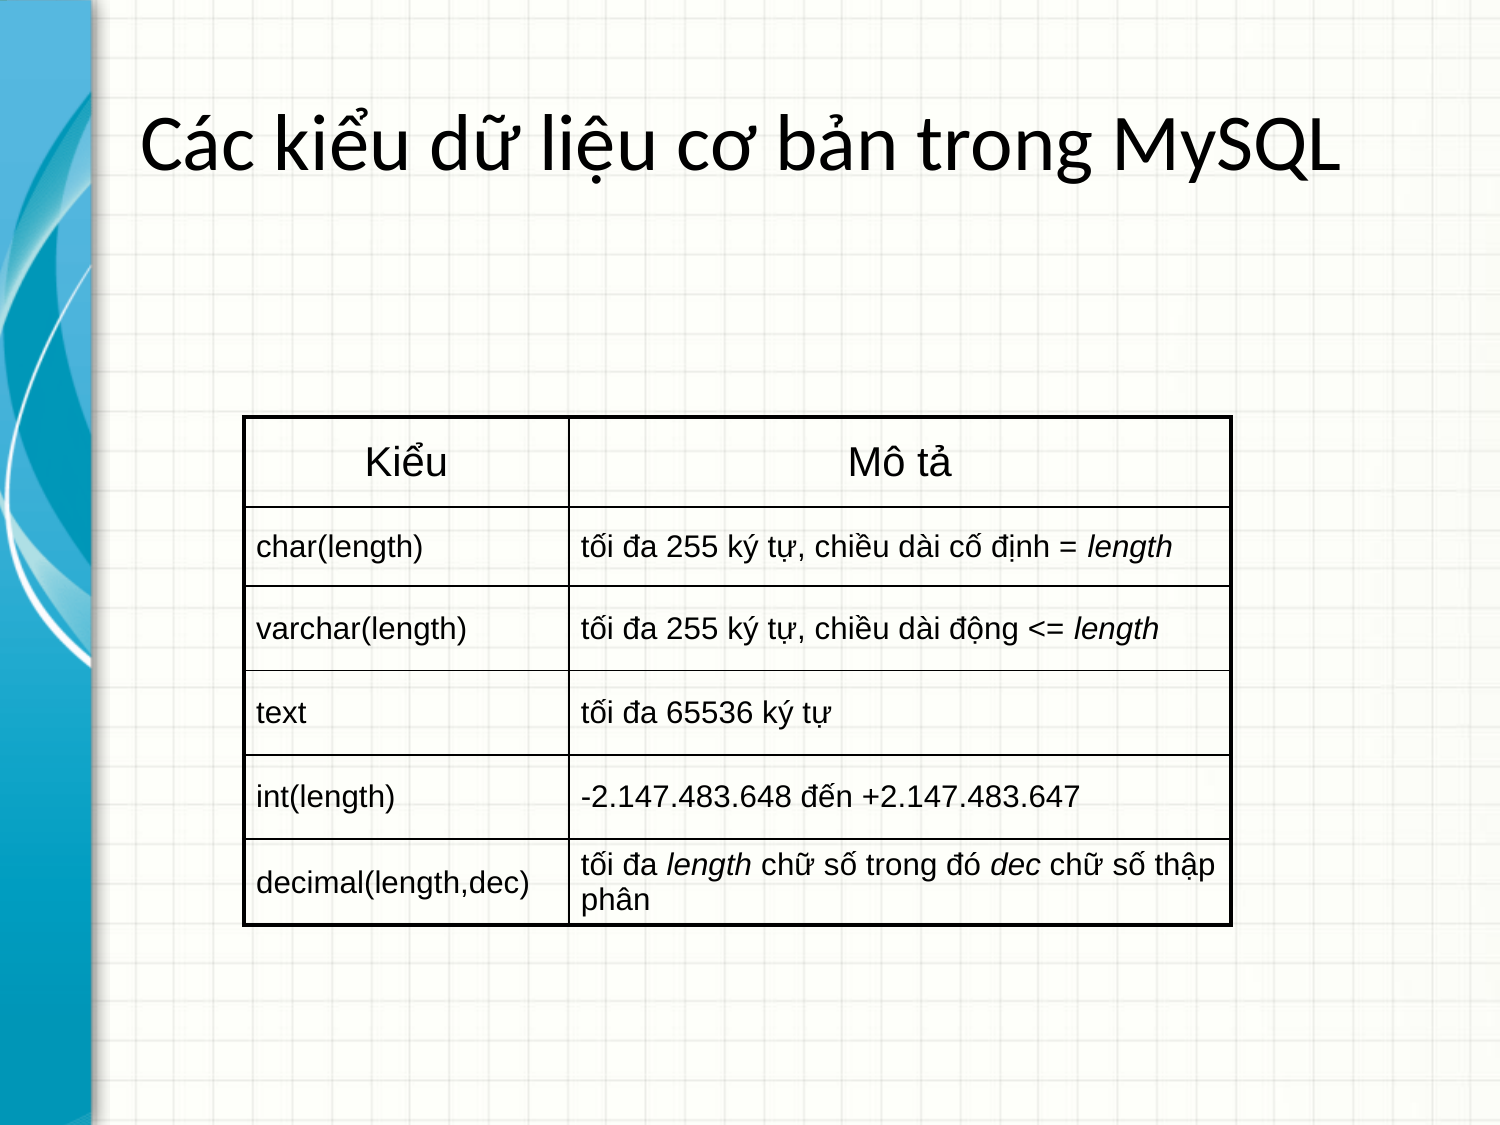

# Các kiểu dữ liệu cơ bản trong MySQL

| Kiểu | Mô tả |
| --- | --- |
| char(length) | tối đa 255 ký tự, chiều dài cố định = length |
| varchar(length) | tối đa 255 ký tự, chiều dài động <= length |
| text | tối đa 65536 ký tự |
| int(length) | -2.147.483.648 đến +2.147.483.647 |
| decimal(length,dec) | tối đa length chữ số trong đó dec chữ số thập phân |